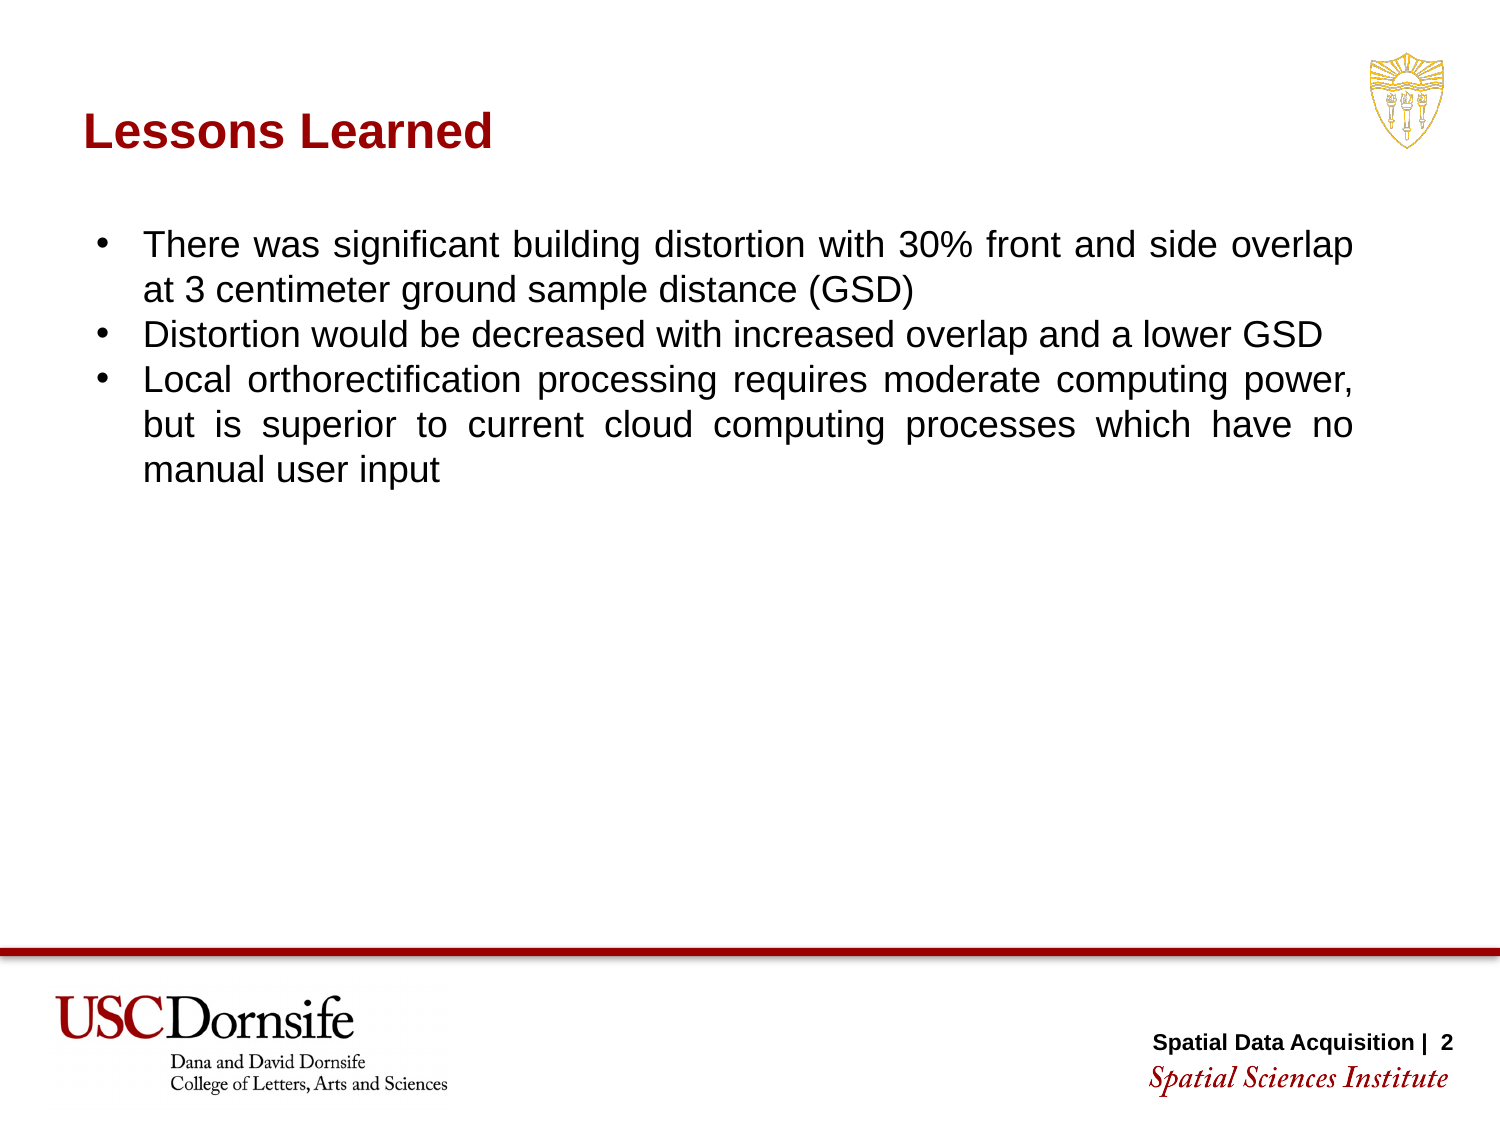

Lessons Learned
There was significant building distortion with 30% front and side overlap at 3 centimeter ground sample distance (GSD)
Distortion would be decreased with increased overlap and a lower GSD
Local orthorectification processing requires moderate computing power, but is superior to current cloud computing processes which have no manual user input

SECTION TITLE  |  2
Spatial Data Acquisition |  2